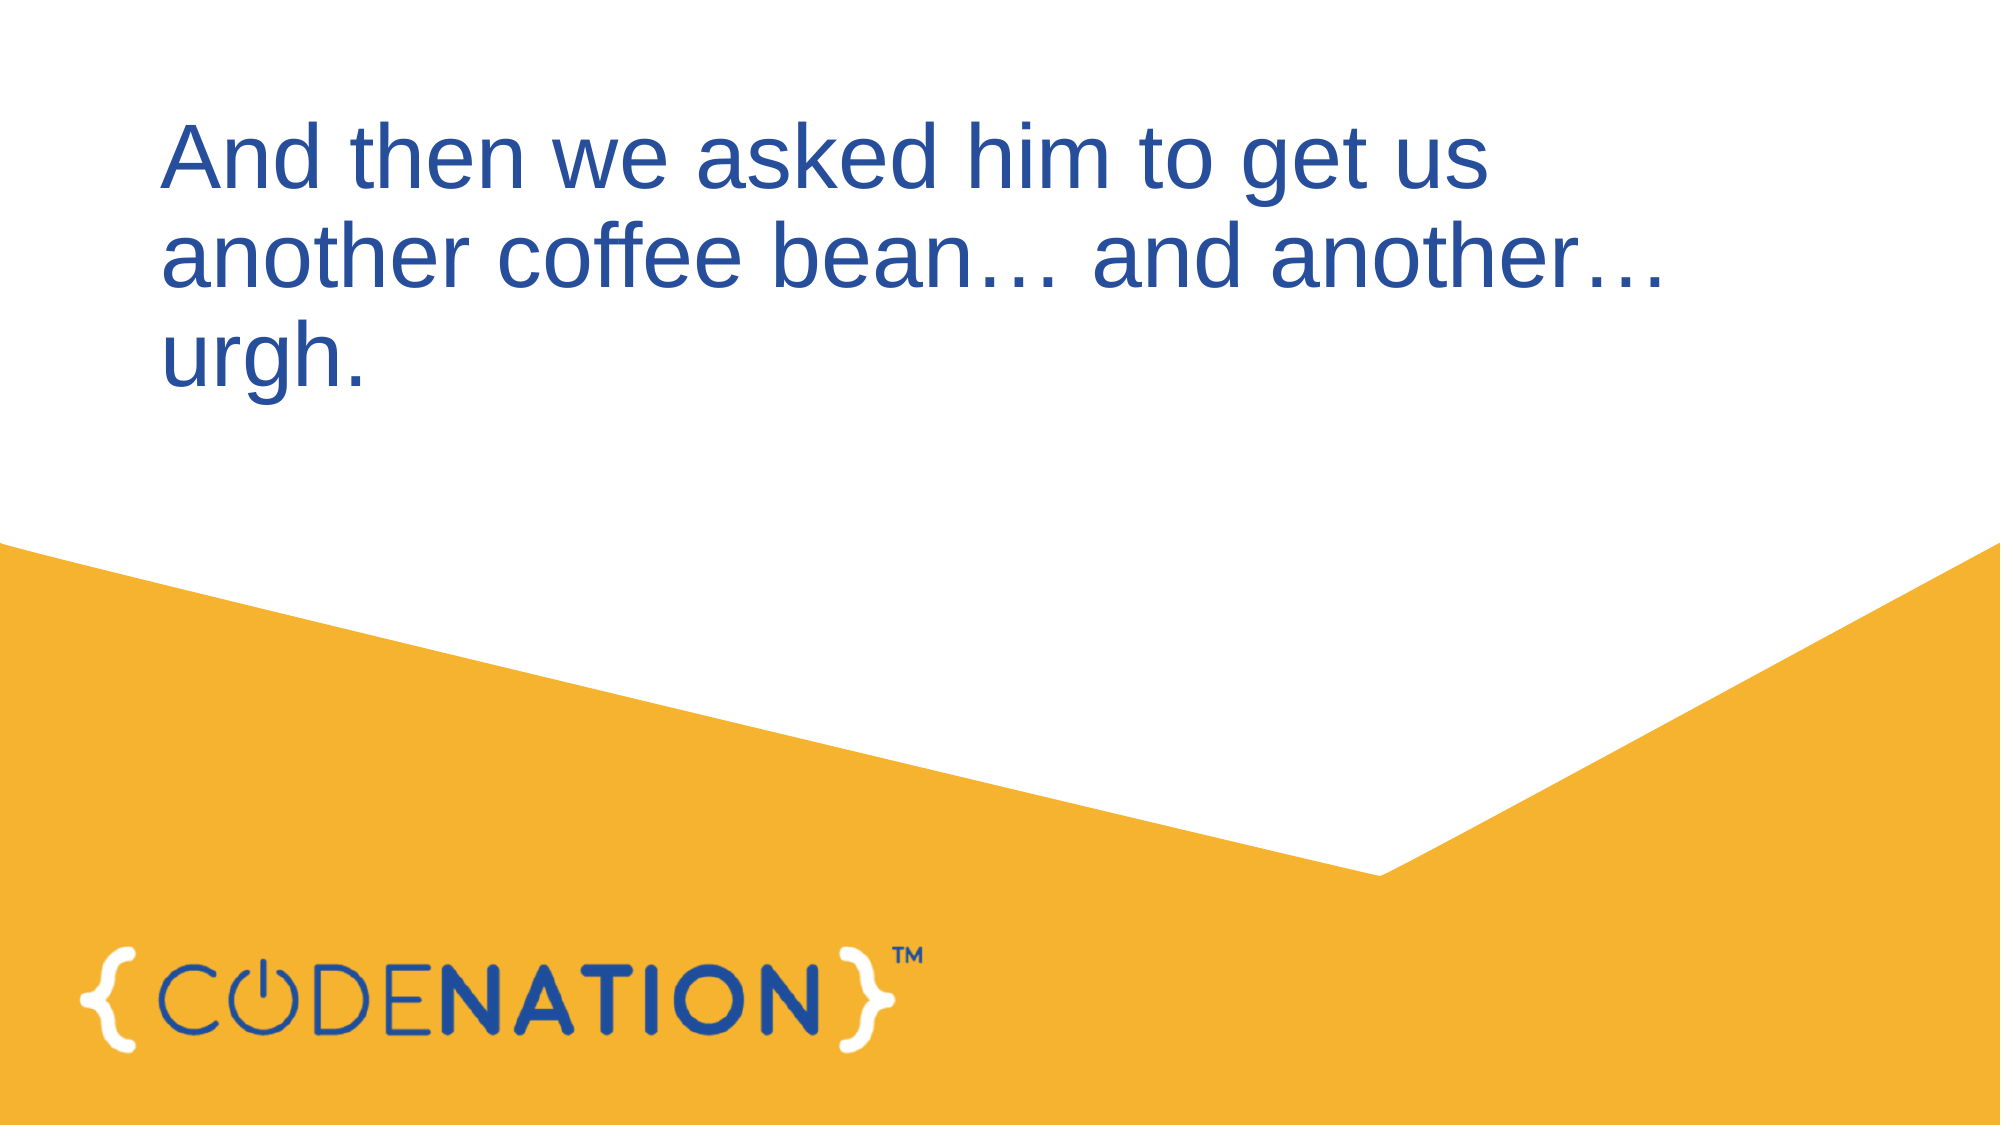

# And then we asked him to get us another coffee bean… and another… urgh.